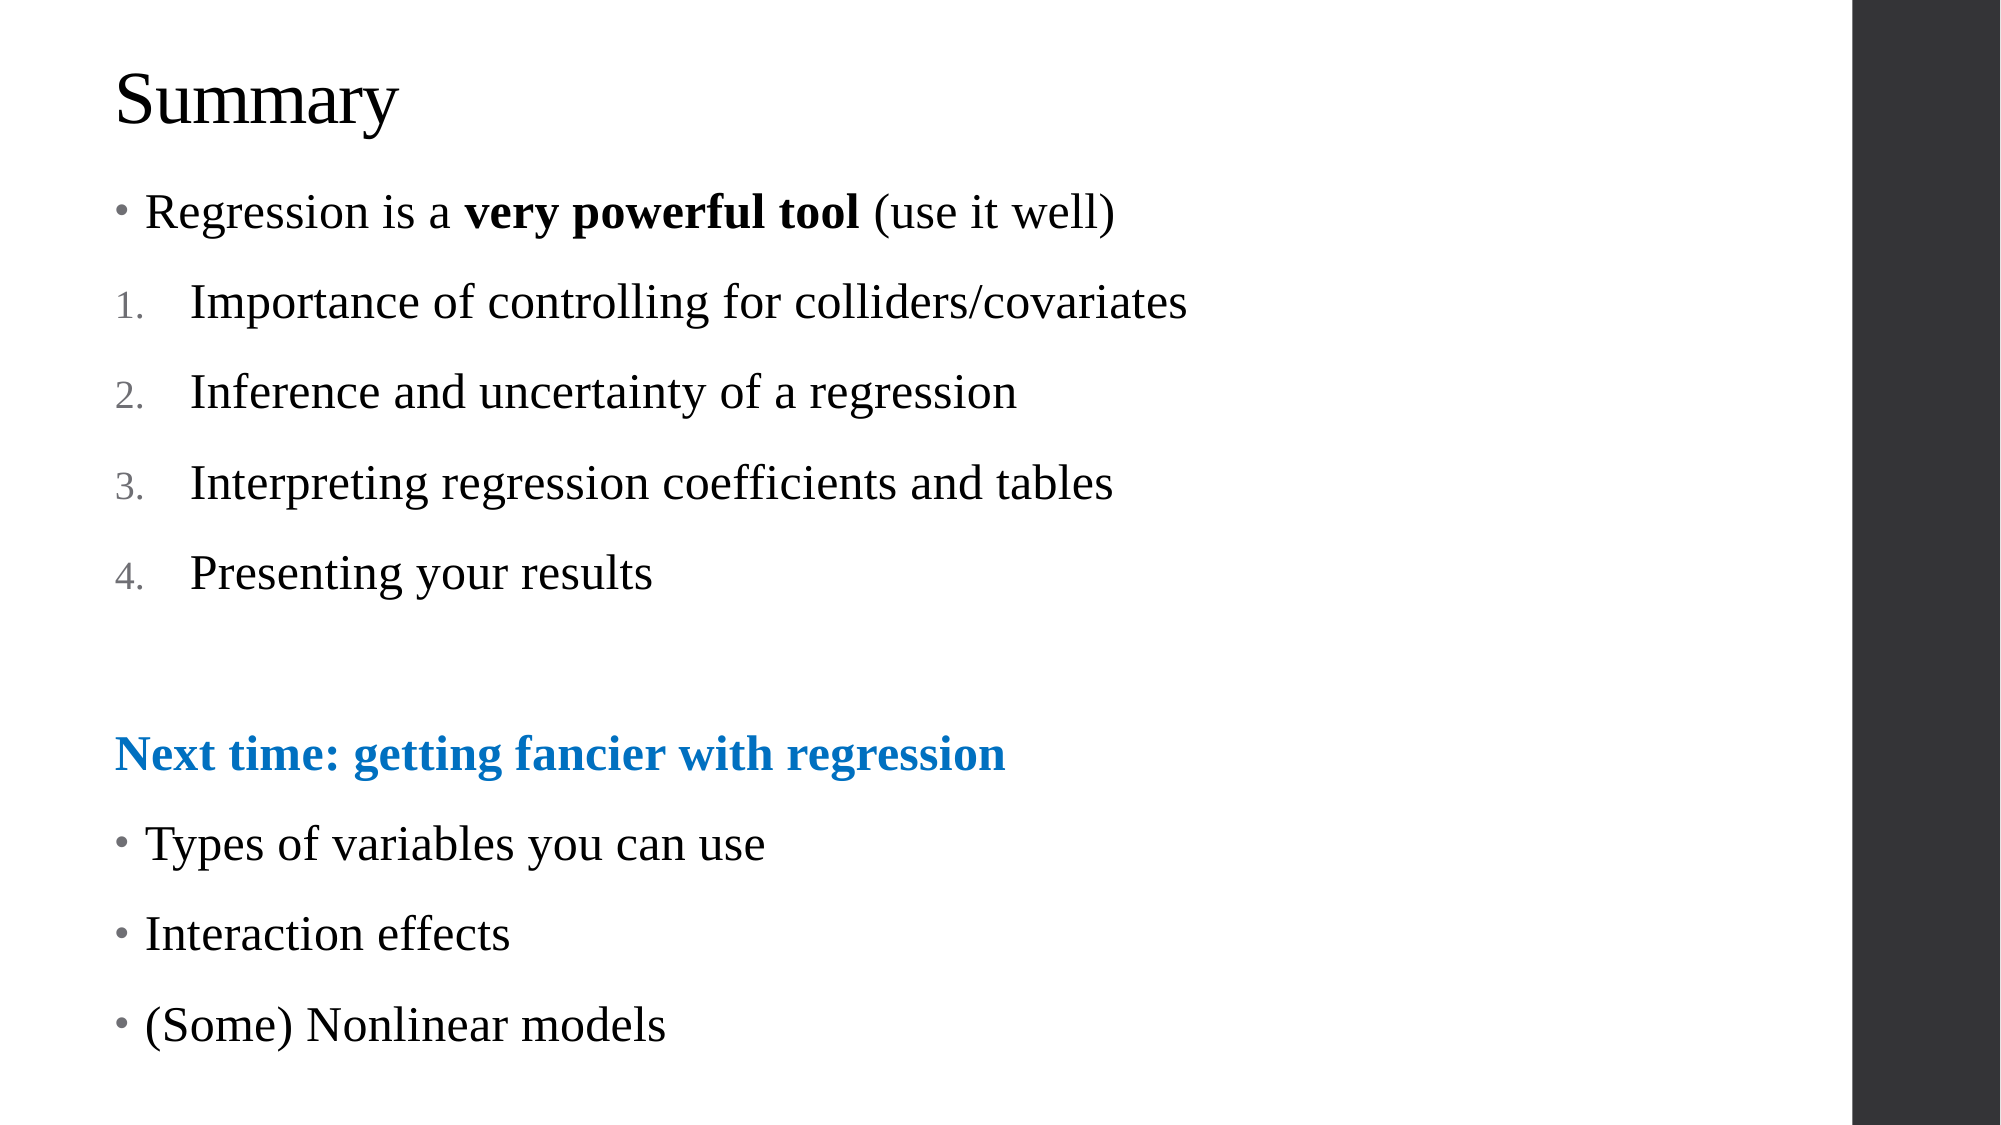

# Summary
Regression is a very powerful tool (use it well)
Importance of controlling for colliders/covariates
Inference and uncertainty of a regression
Interpreting regression coefficients and tables
Presenting your results

Next time: getting fancier with regression
Types of variables you can use
Interaction effects
(Some) Nonlinear models